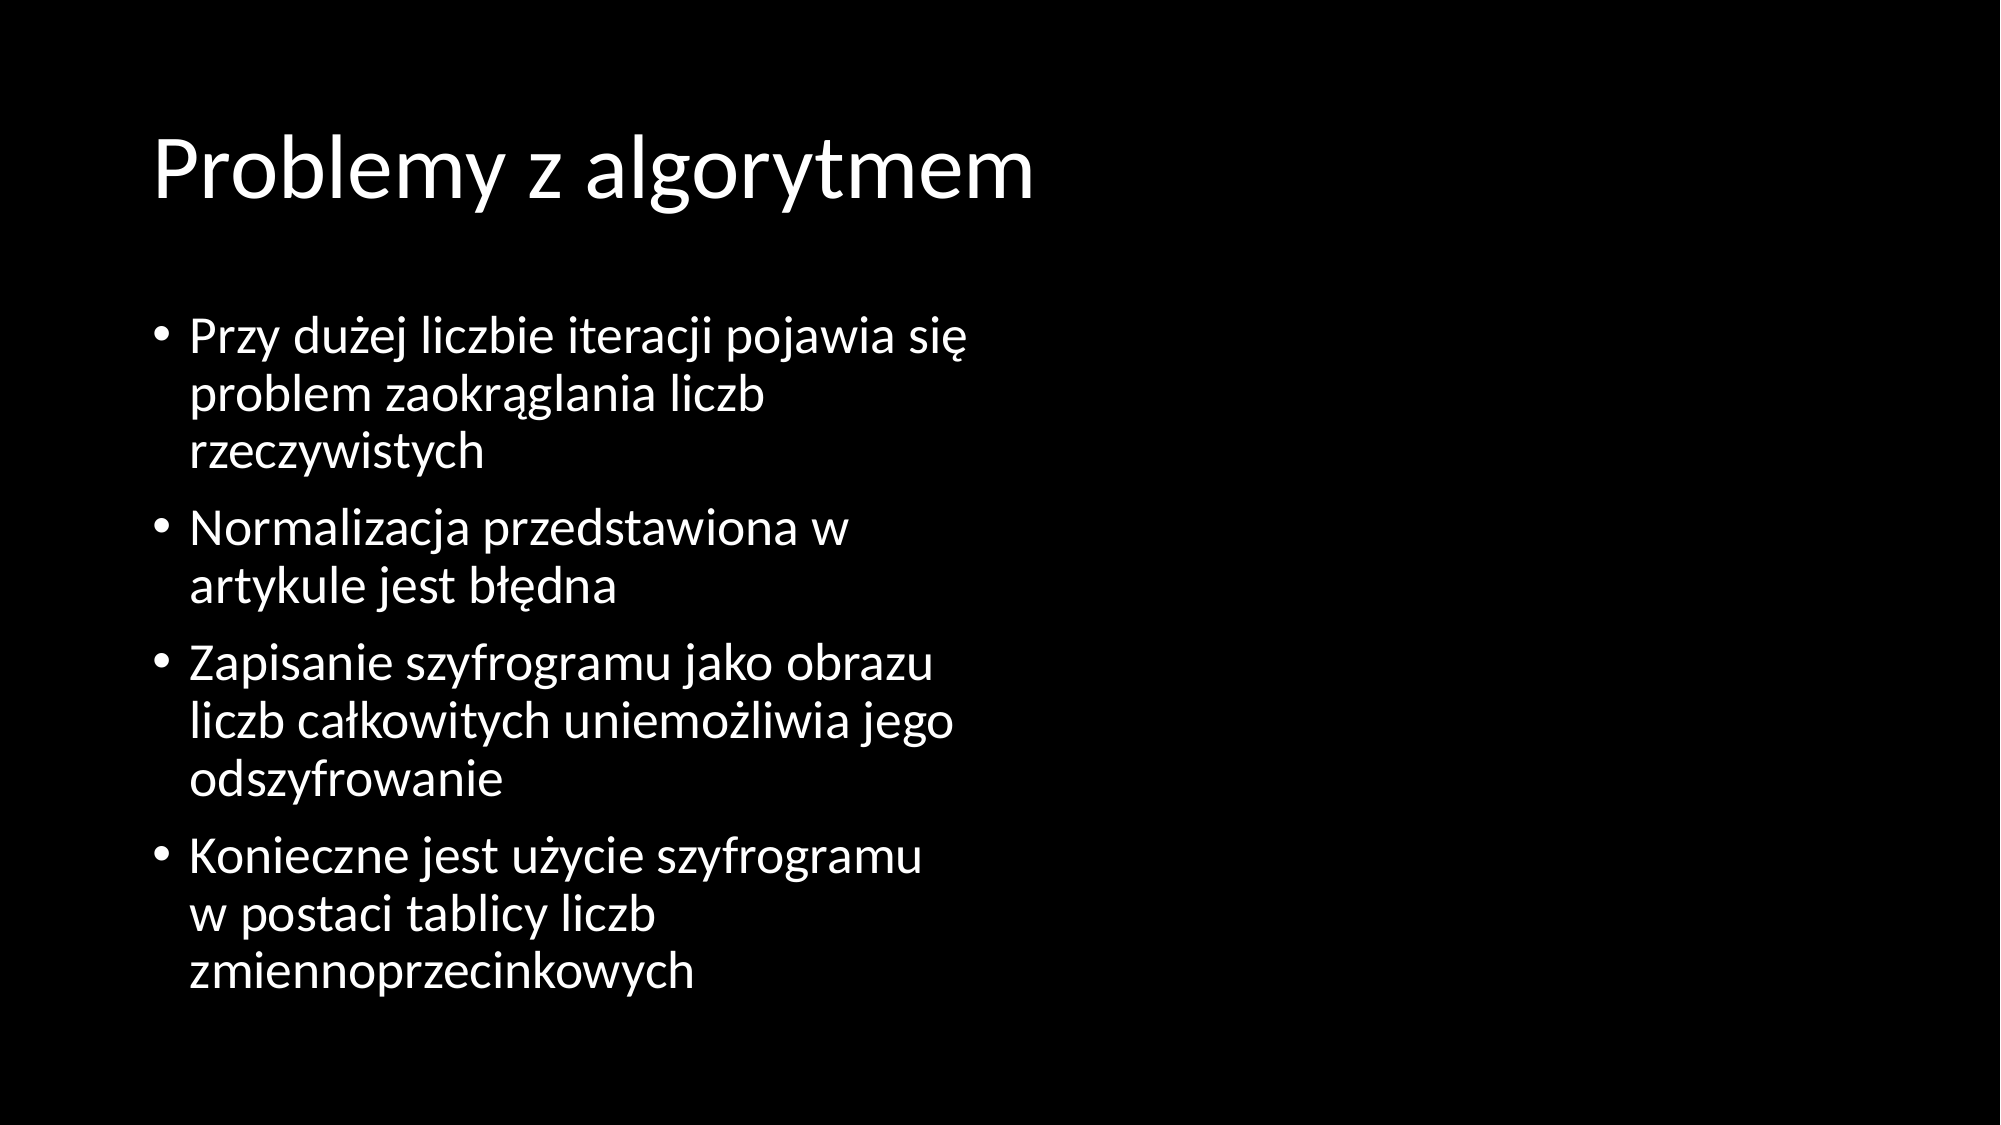

# Problemy z algorytmem
Przy dużej liczbie iteracji pojawia się problem zaokrąglania liczb rzeczywistych
Normalizacja przedstawiona w artykule jest błędna
Zapisanie szyfrogramu jako obrazu liczb całkowitych uniemożliwia jego odszyfrowanie
Konieczne jest użycie szyfrogramu w postaci tablicy liczb zmiennoprzecinkowych